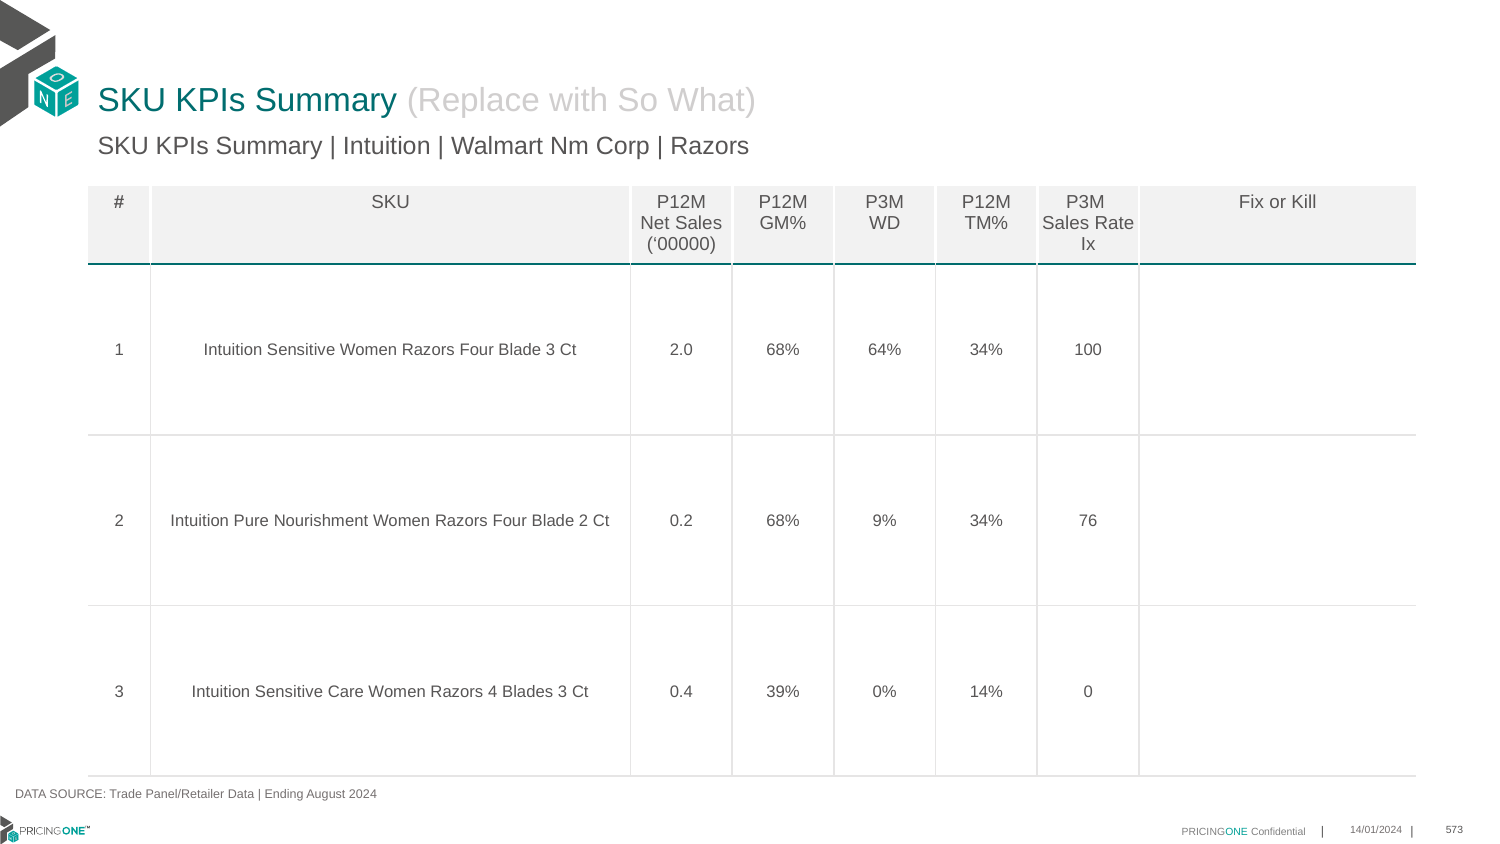

# SKU KPIs Summary (Replace with So What)
SKU KPIs Summary | Intuition | Walmart Nm Corp | Razors
| # | SKU | P12M Net Sales (‘00000) | P12M GM% | P3M WD | P12M TM% | P3M Sales Rate Ix | Fix or Kill |
| --- | --- | --- | --- | --- | --- | --- | --- |
| 1 | Intuition Sensitive Women Razors Four Blade 3 Ct | 2.0 | 68% | 64% | 34% | 100 |  |
| 2 | Intuition Pure Nourishment Women Razors Four Blade 2 Ct | 0.2 | 68% | 9% | 34% | 76 |  |
| 3 | Intuition Sensitive Care Women Razors 4 Blades 3 Ct | 0.4 | 39% | 0% | 14% | 0 |  |
DATA SOURCE: Trade Panel/Retailer Data | Ending August 2024

14/01/2024
573